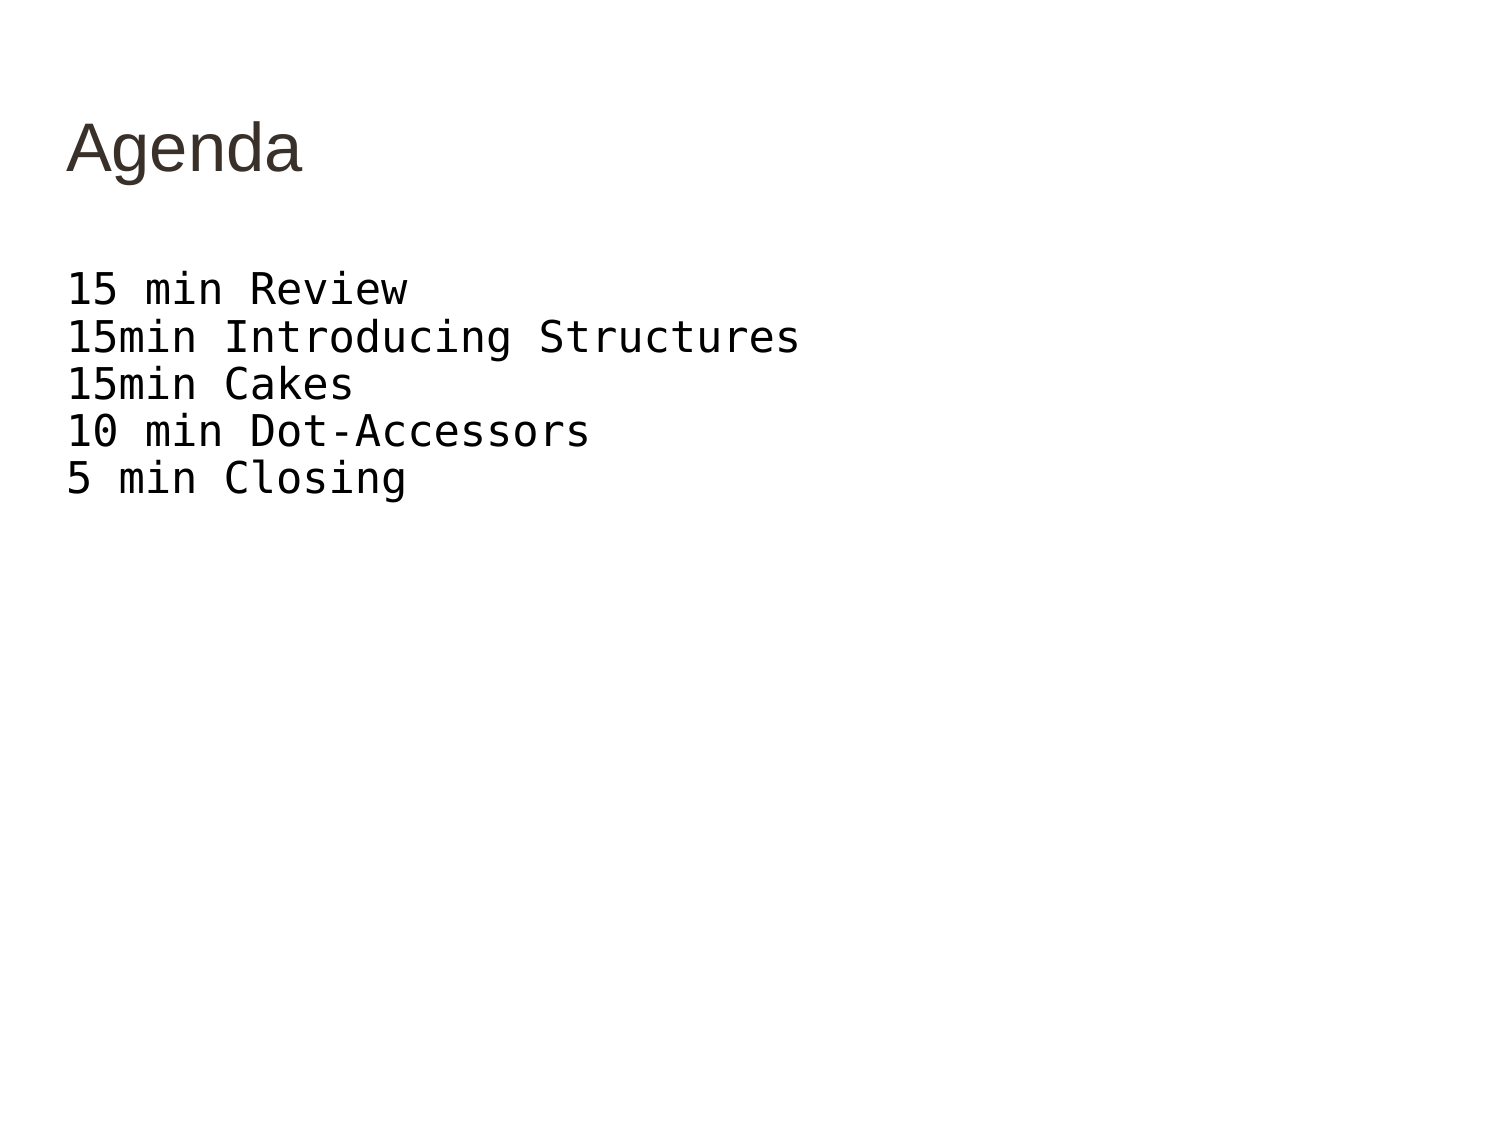

# Agenda
15 min Review
15min Introducing Structures
15min Cakes
10 min Dot-Accessors
5 min Closing